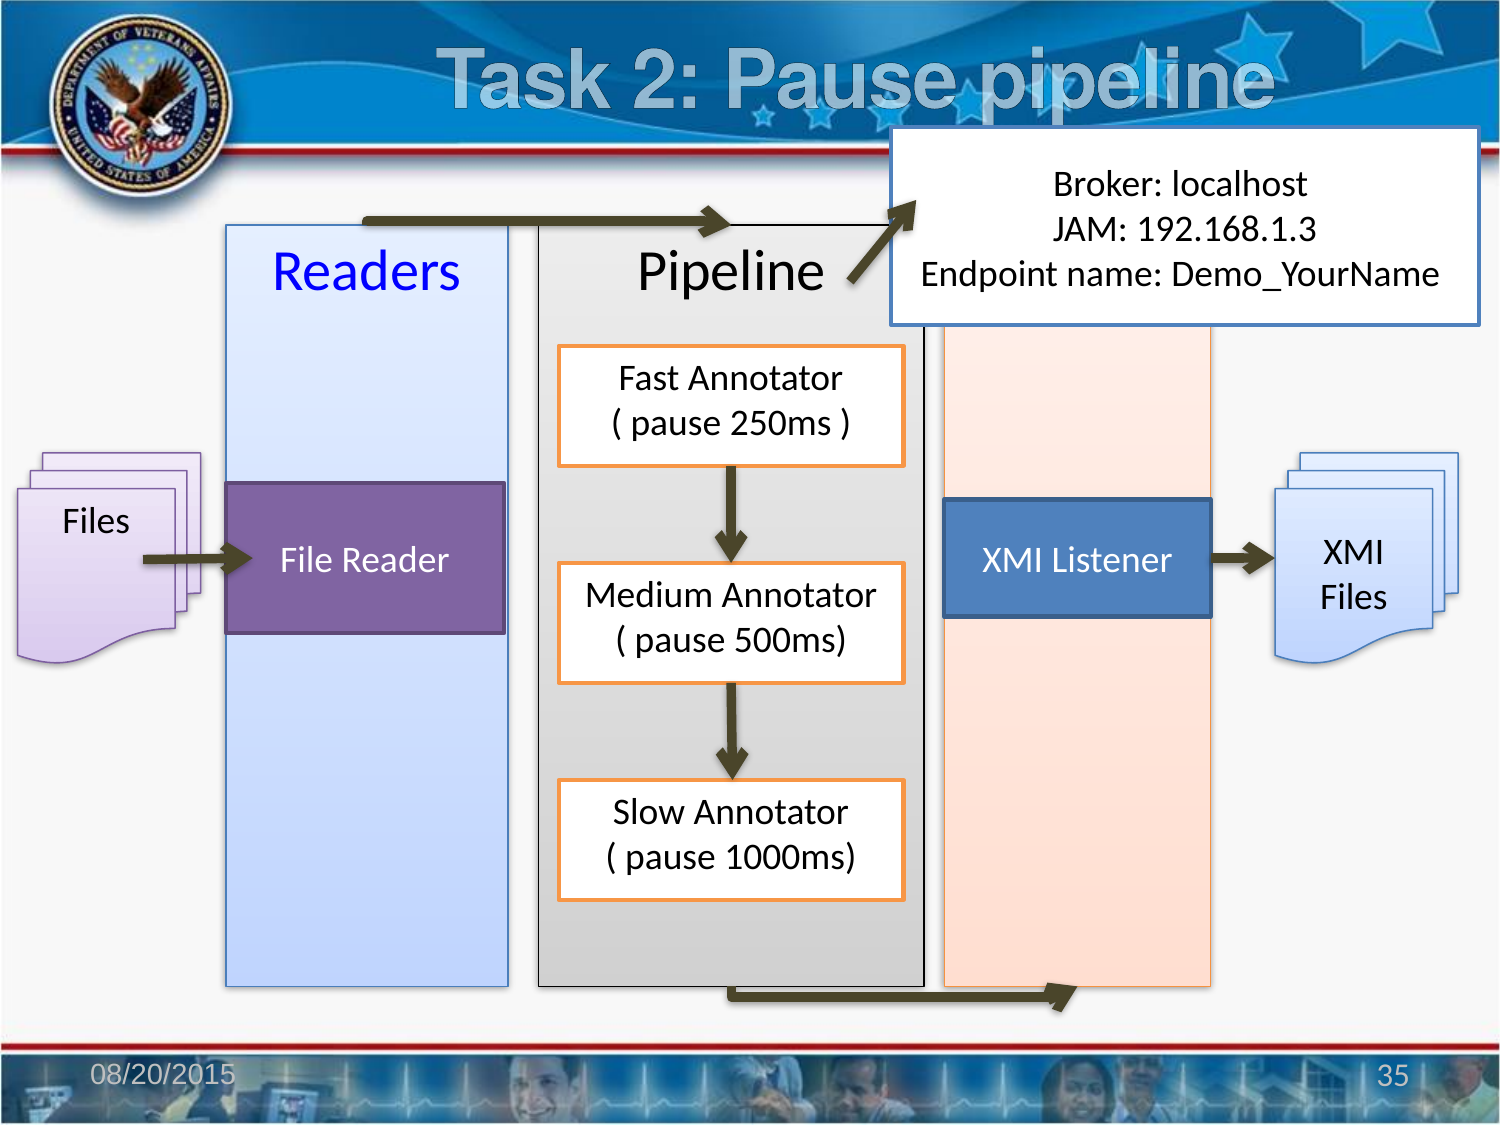

# Task 2: Pause pipeline
Broker: localhost
JAM: 192.168.1.3
Endpoint name: Demo_YourName
Readers
Pipeline
Listeners
Fast Annotator
( pause 250ms )

Files
XMI Files
File Reader
XMI Listener
Medium Annotator
( pause 500ms)
Slow Annotator
( pause 1000ms)
08/20/2015
35